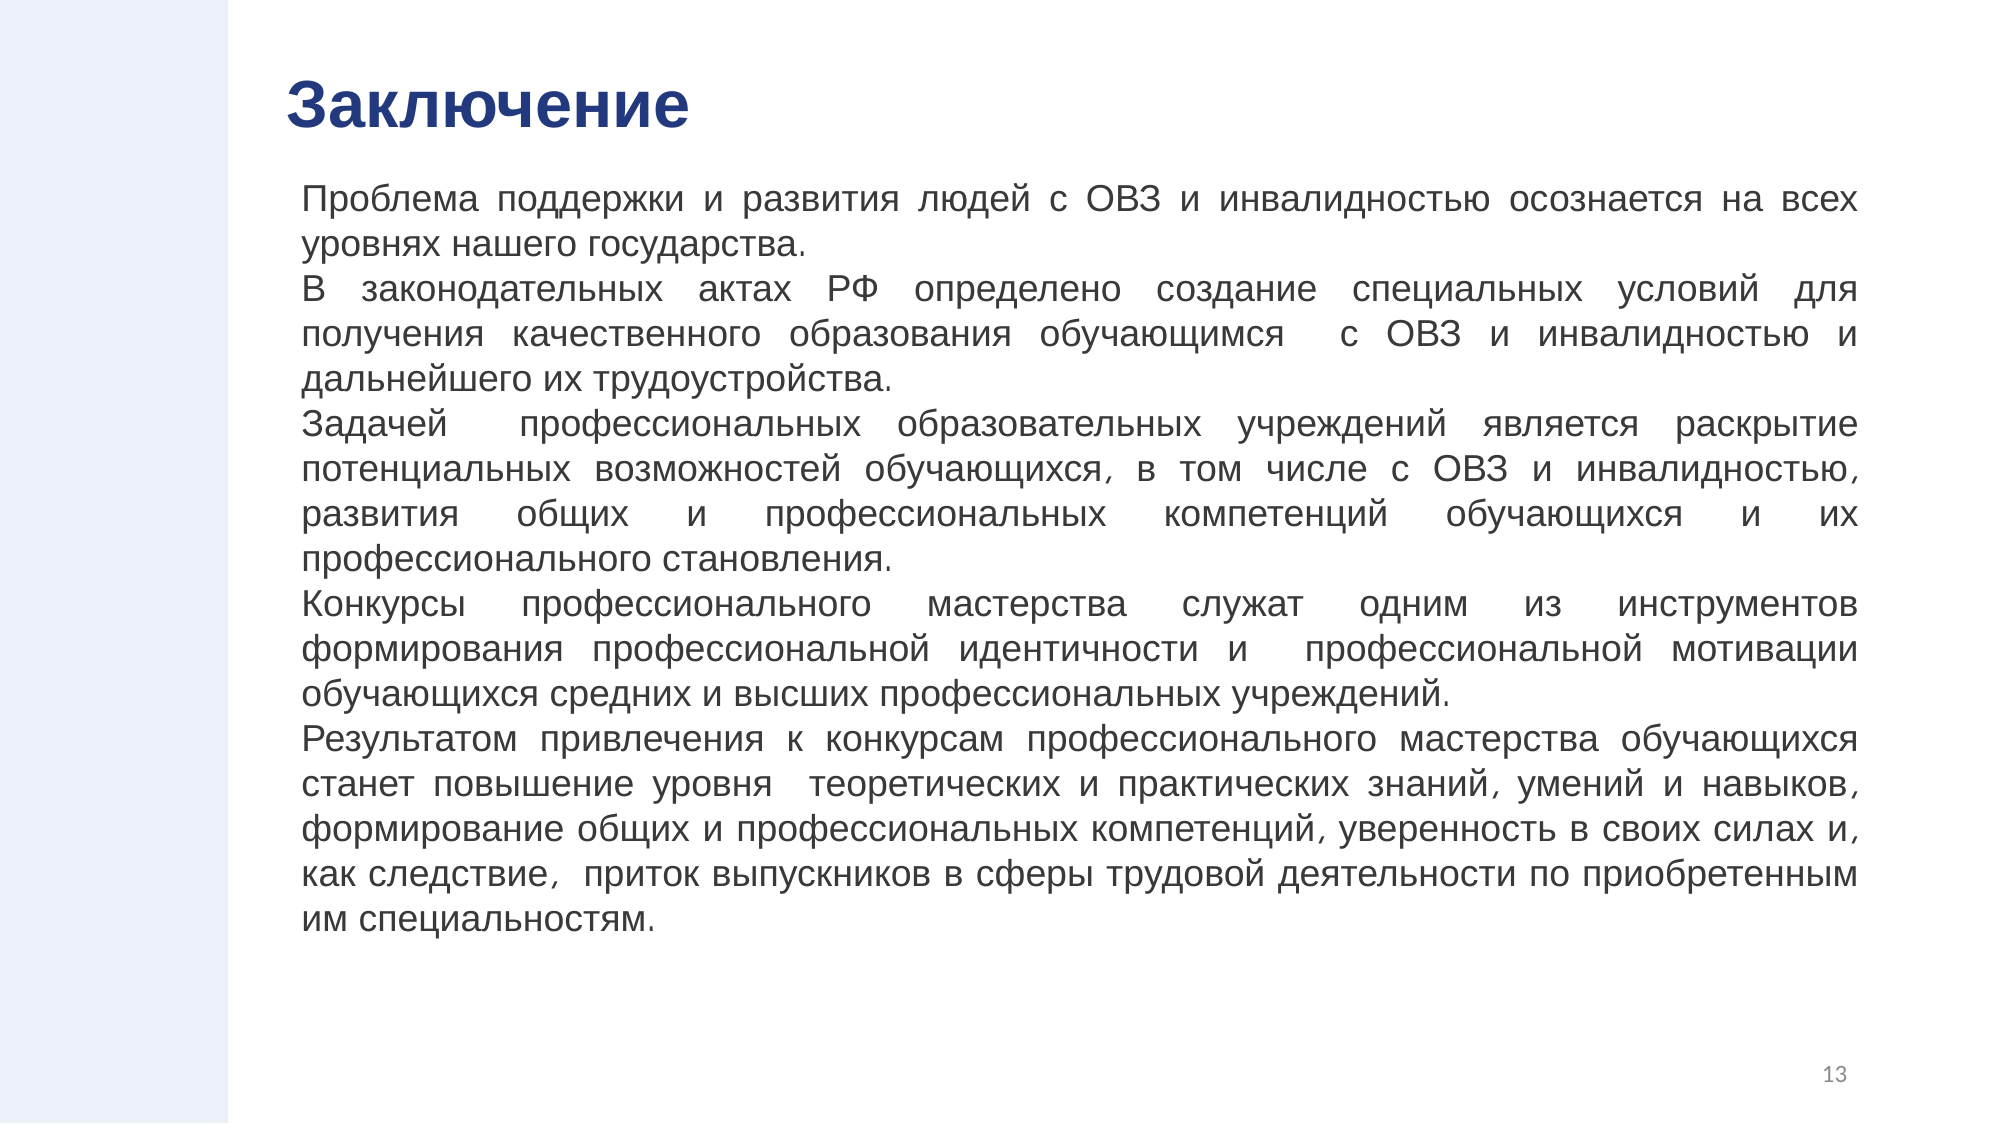

# Заключение
Проблема поддержки и развития людей с ОВЗ и инвалидностью осознается на всех уровнях нашего государства.
В законодательных актах РФ определено создание специальных условий для получения качественного образования обучающимся  с ОВЗ и инвалидностью и дальнейшего их трудоустройства.
Задачей  профессиональных образовательных учреждений является раскрытие потенциальных возможностей обучающихся, в том числе с ОВЗ и инвалидностью, развития общих и профессиональных компетенций обучающихся и их профессионального становления.
Конкурсы профессионального мастерства служат одним из инструментов формирования профессиональной идентичности и  профессиональной мотивации обучающихся средних и высших профессиональных учреждений.
Результатом привлечения к конкурсам профессионального мастерства обучающихся станет повышение уровня  теоретических и практических знаний, умений и навыков, формирование общих и профессиональных компетенций, уверенность в своих силах и, как следствие,  приток выпускников в сферы трудовой деятельности по приобретенным им специальностям.
13